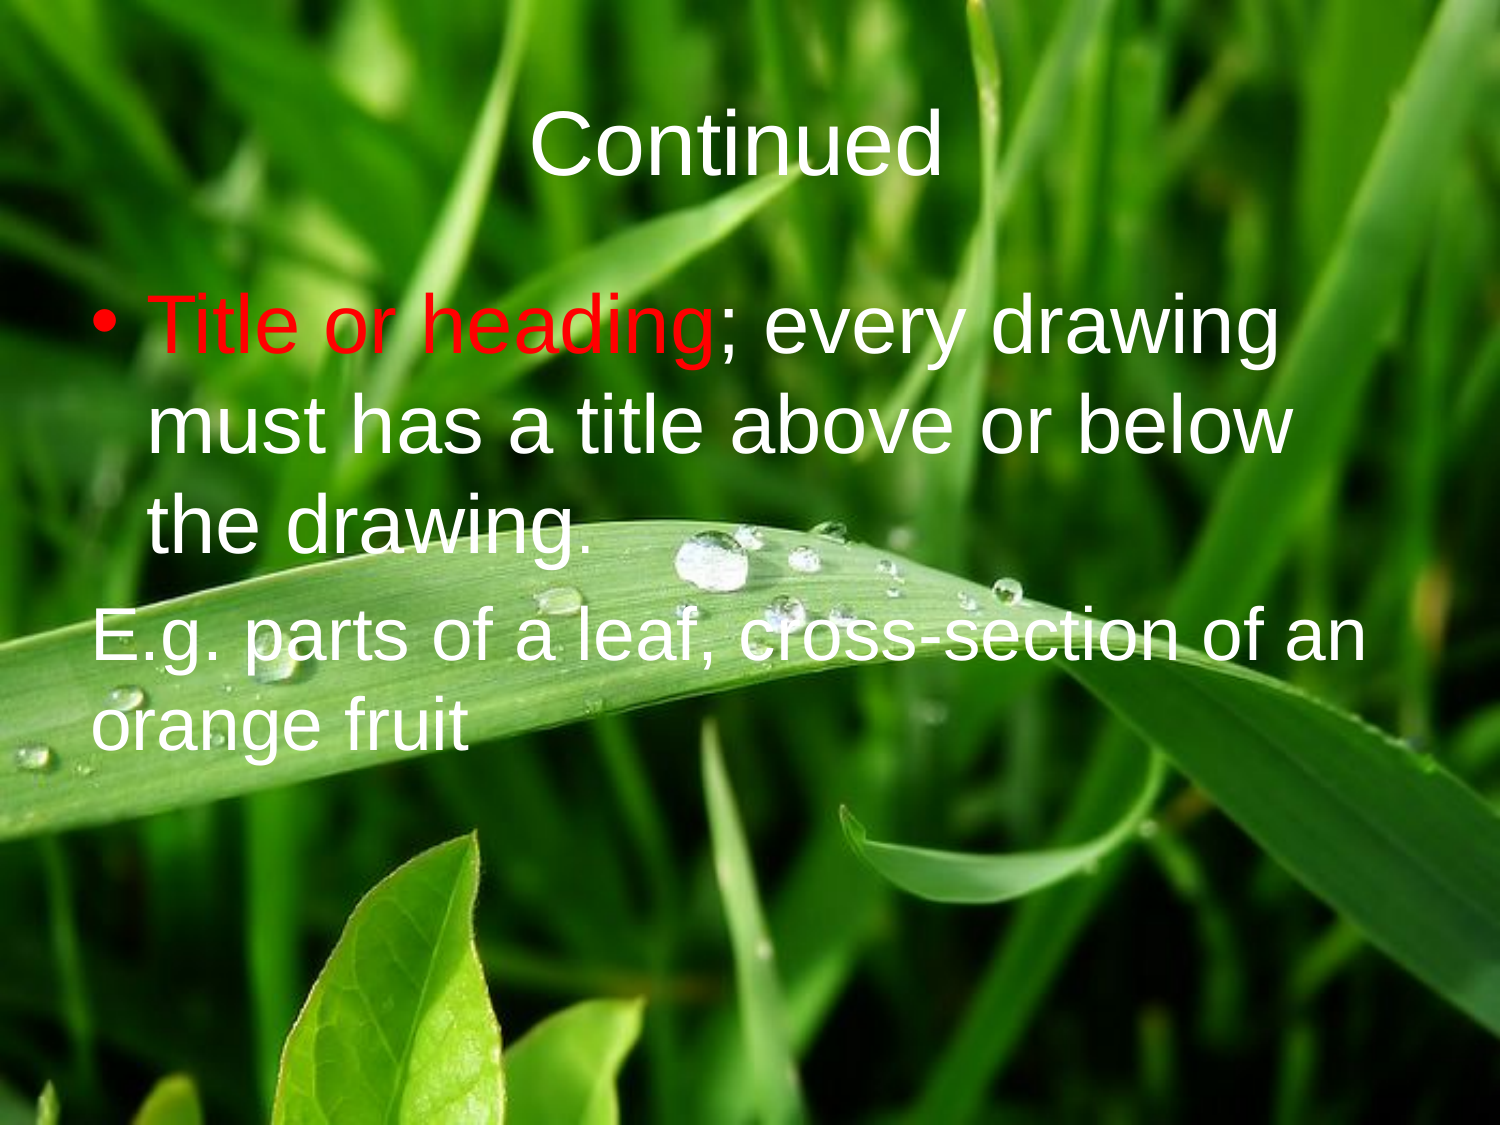

# Continued
Title or heading; every drawing must has a title above or below the drawing.
E.g. parts of a leaf, cross-section of an orange fruit